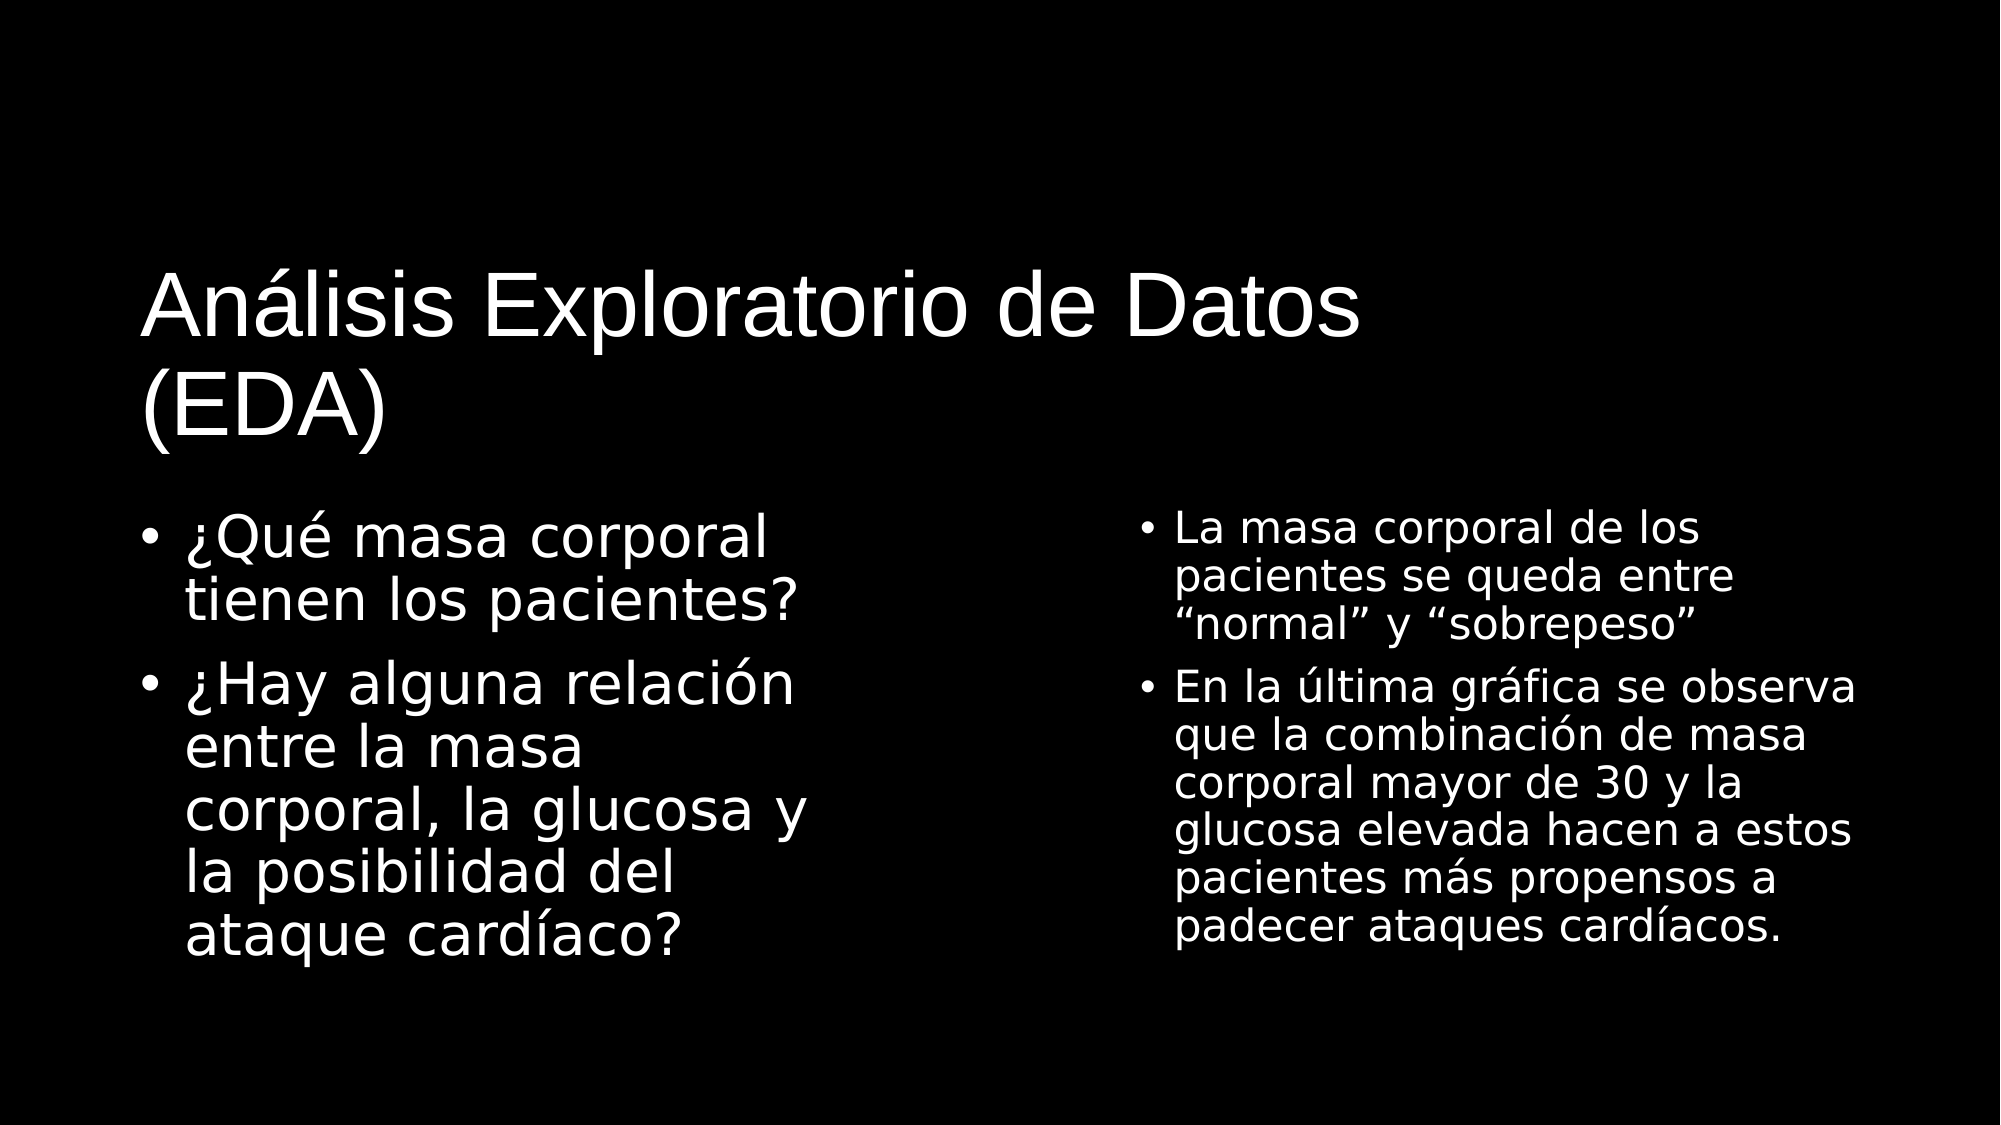

# Análisis Exploratorio de Datos (EDA)
La masa corporal de los pacientes se queda entre “normal” y “sobrepeso”
En la última gráfica se observa que la combinación de masa corporal mayor de 30 y la glucosa elevada hacen a estos pacientes más propensos a padecer ataques cardíacos.

¿Qué masa corporal tienen los pacientes?
¿Hay alguna relación entre la masa corporal, la glucosa y la posibilidad del ataque cardíaco?